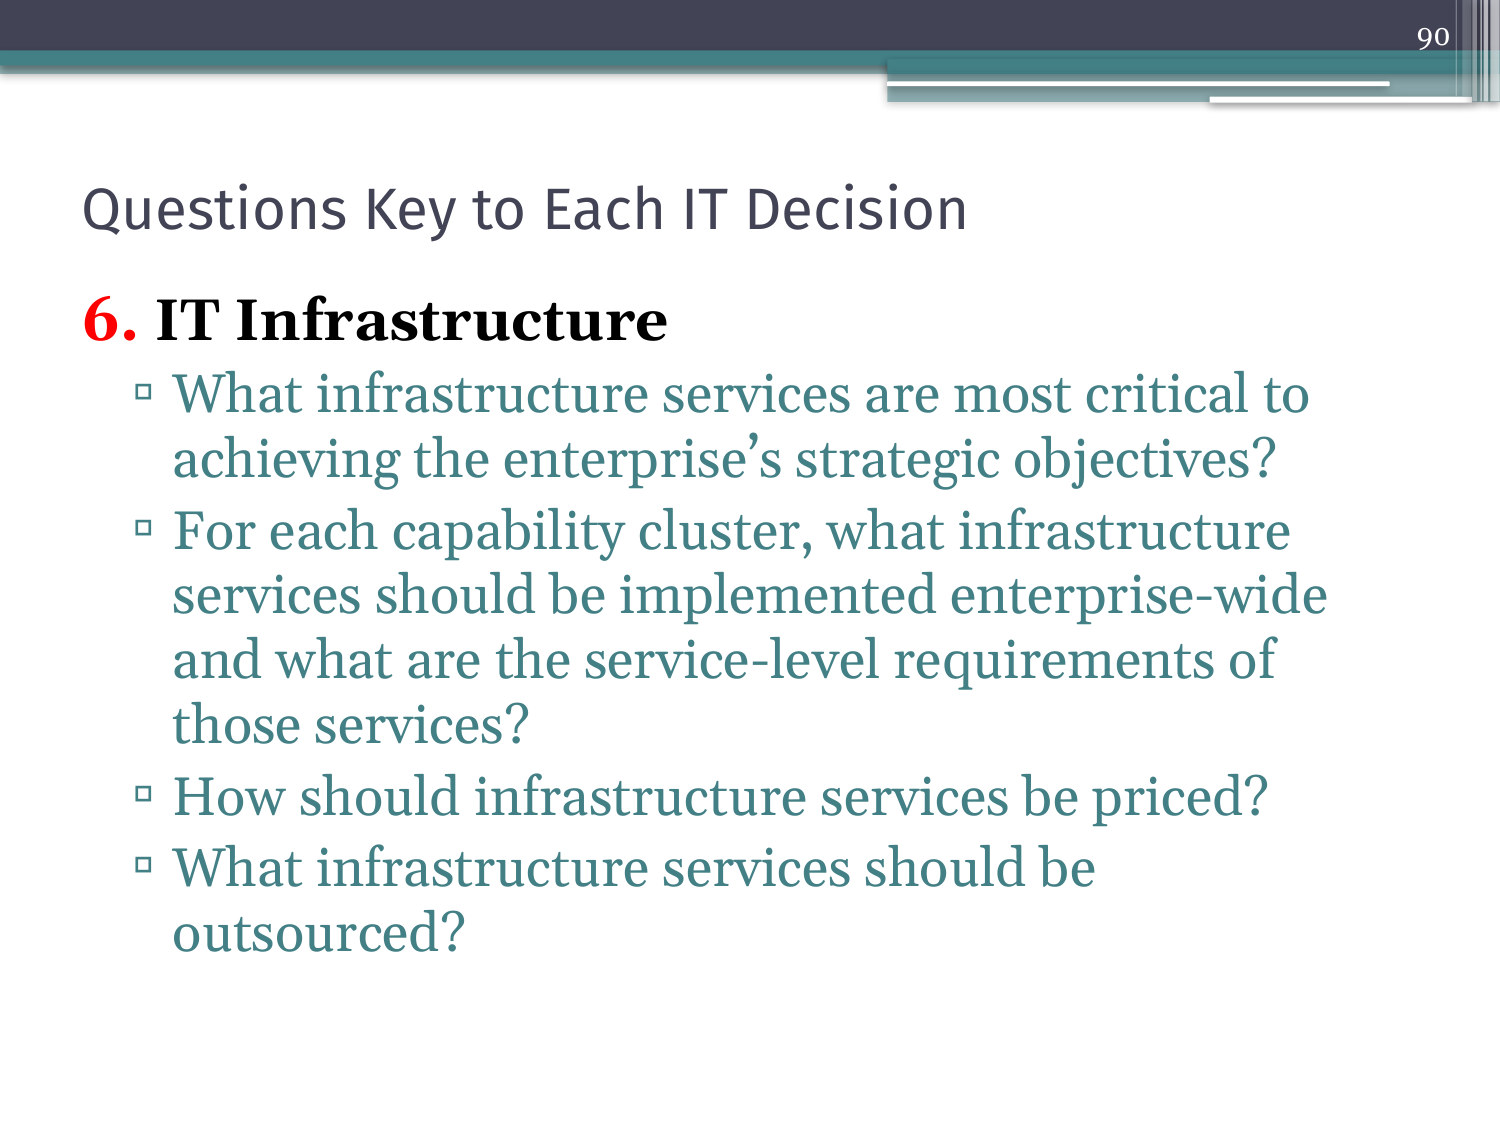

90
# Questions Key to Each IT Decision
6. IT Infrastructure
What infrastructure services are most critical to achieving the enterprise’s strategic objectives?
For each capability cluster, what infrastructure services should be implemented enterprise-wide and what are the service-level requirements of those services?
How should infrastructure services be priced?
What infrastructure services should be outsourced?